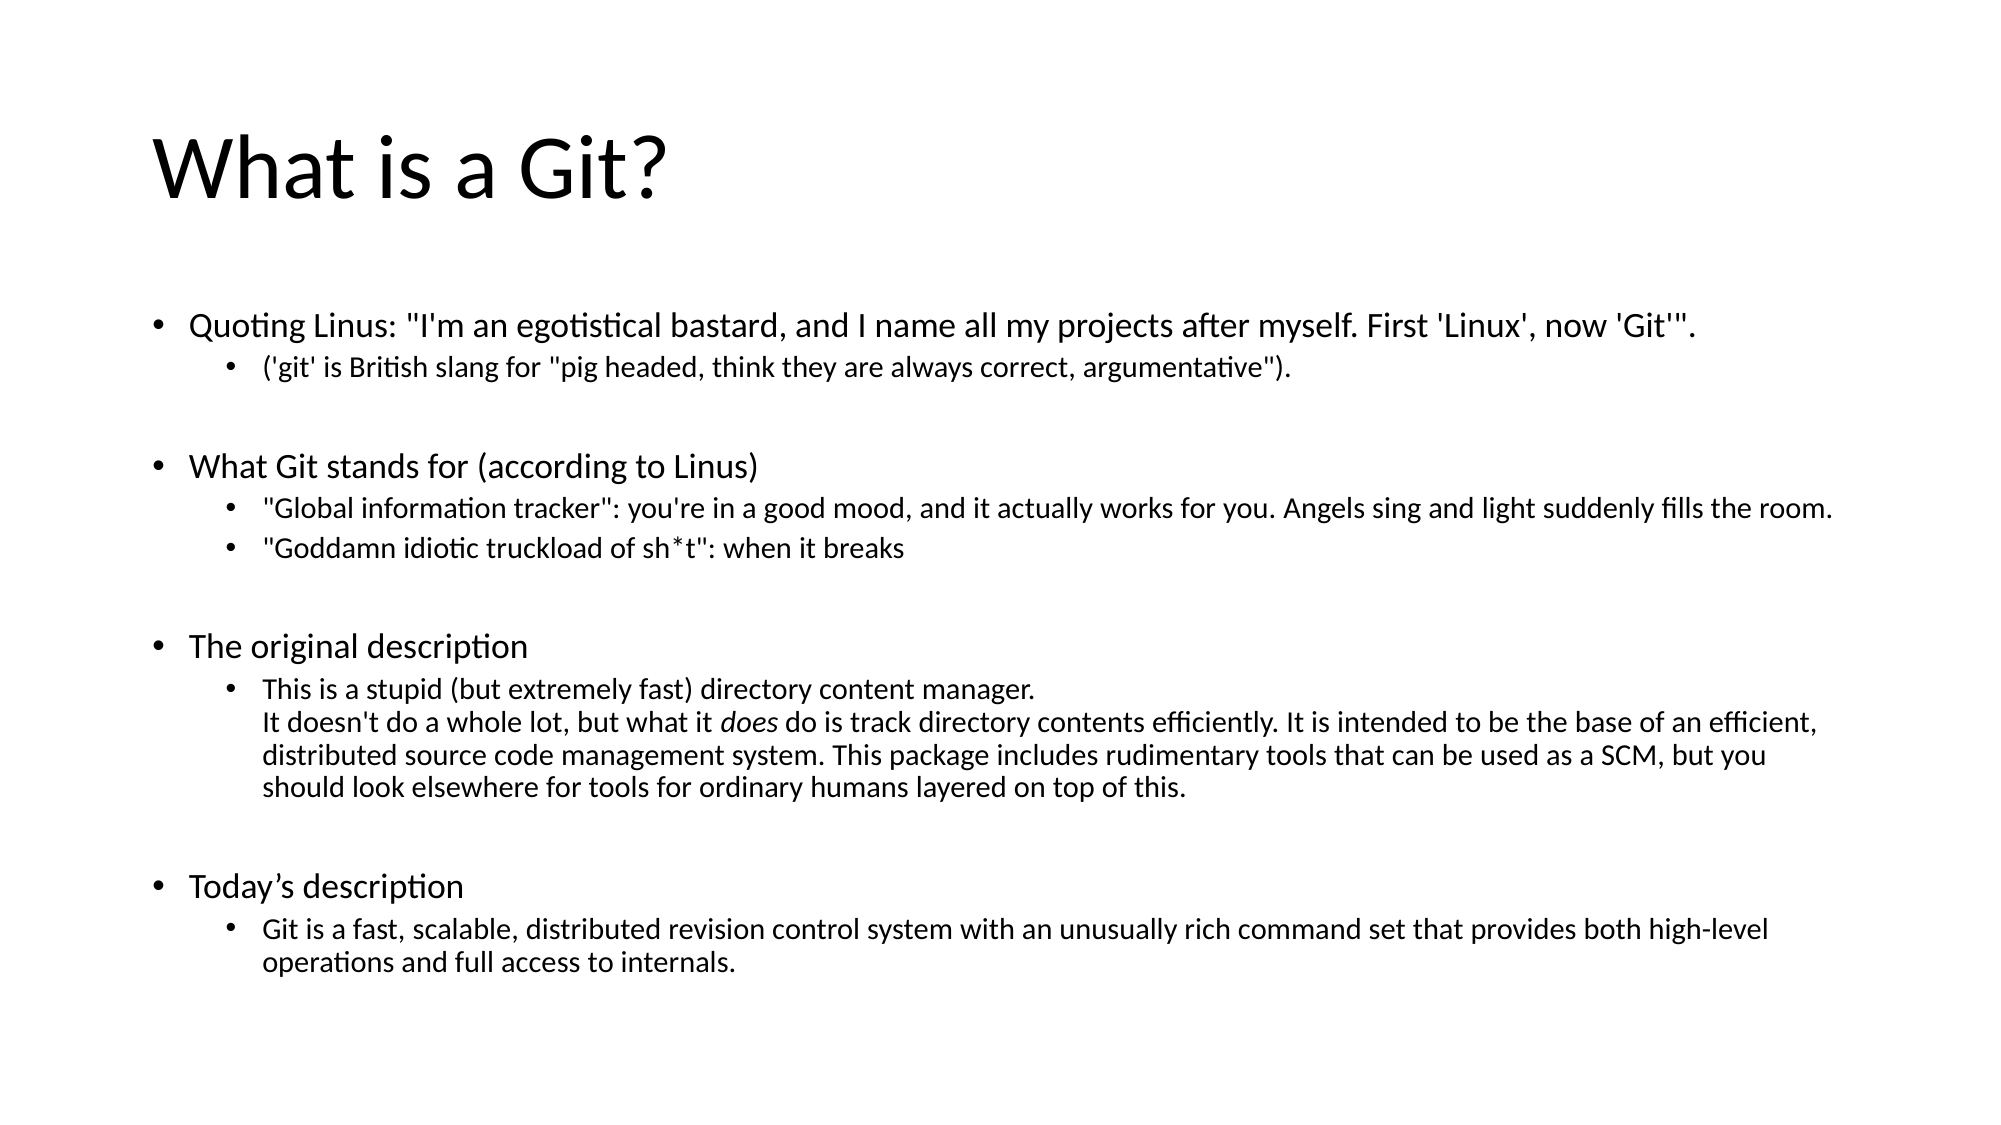

# What is a Git?
Quoting Linus: "I'm an egotistical bastard, and I name all my projects after myself. First 'Linux', now 'Git'".
('git' is British slang for "pig headed, think they are always correct, argumentative").

What Git stands for (according to Linus)
"Global information tracker": you're in a good mood, and it actually works for you. Angels sing and light suddenly fills the room.
"Goddamn idiotic truckload of sh*t": when it breaks

The original description
This is a stupid (but extremely fast) directory content manager.
It doesn't do a whole lot, but what it does do is track directory contents efficiently. It is intended to be the base of an efficient, distributed source code management system. This package includes rudimentary tools that can be used as a SCM, but you should look elsewhere for tools for ordinary humans layered on top of this.

Today’s description
Git is a fast, scalable, distributed revision control system with an unusually rich command set that provides both high-level operations and full access to internals.